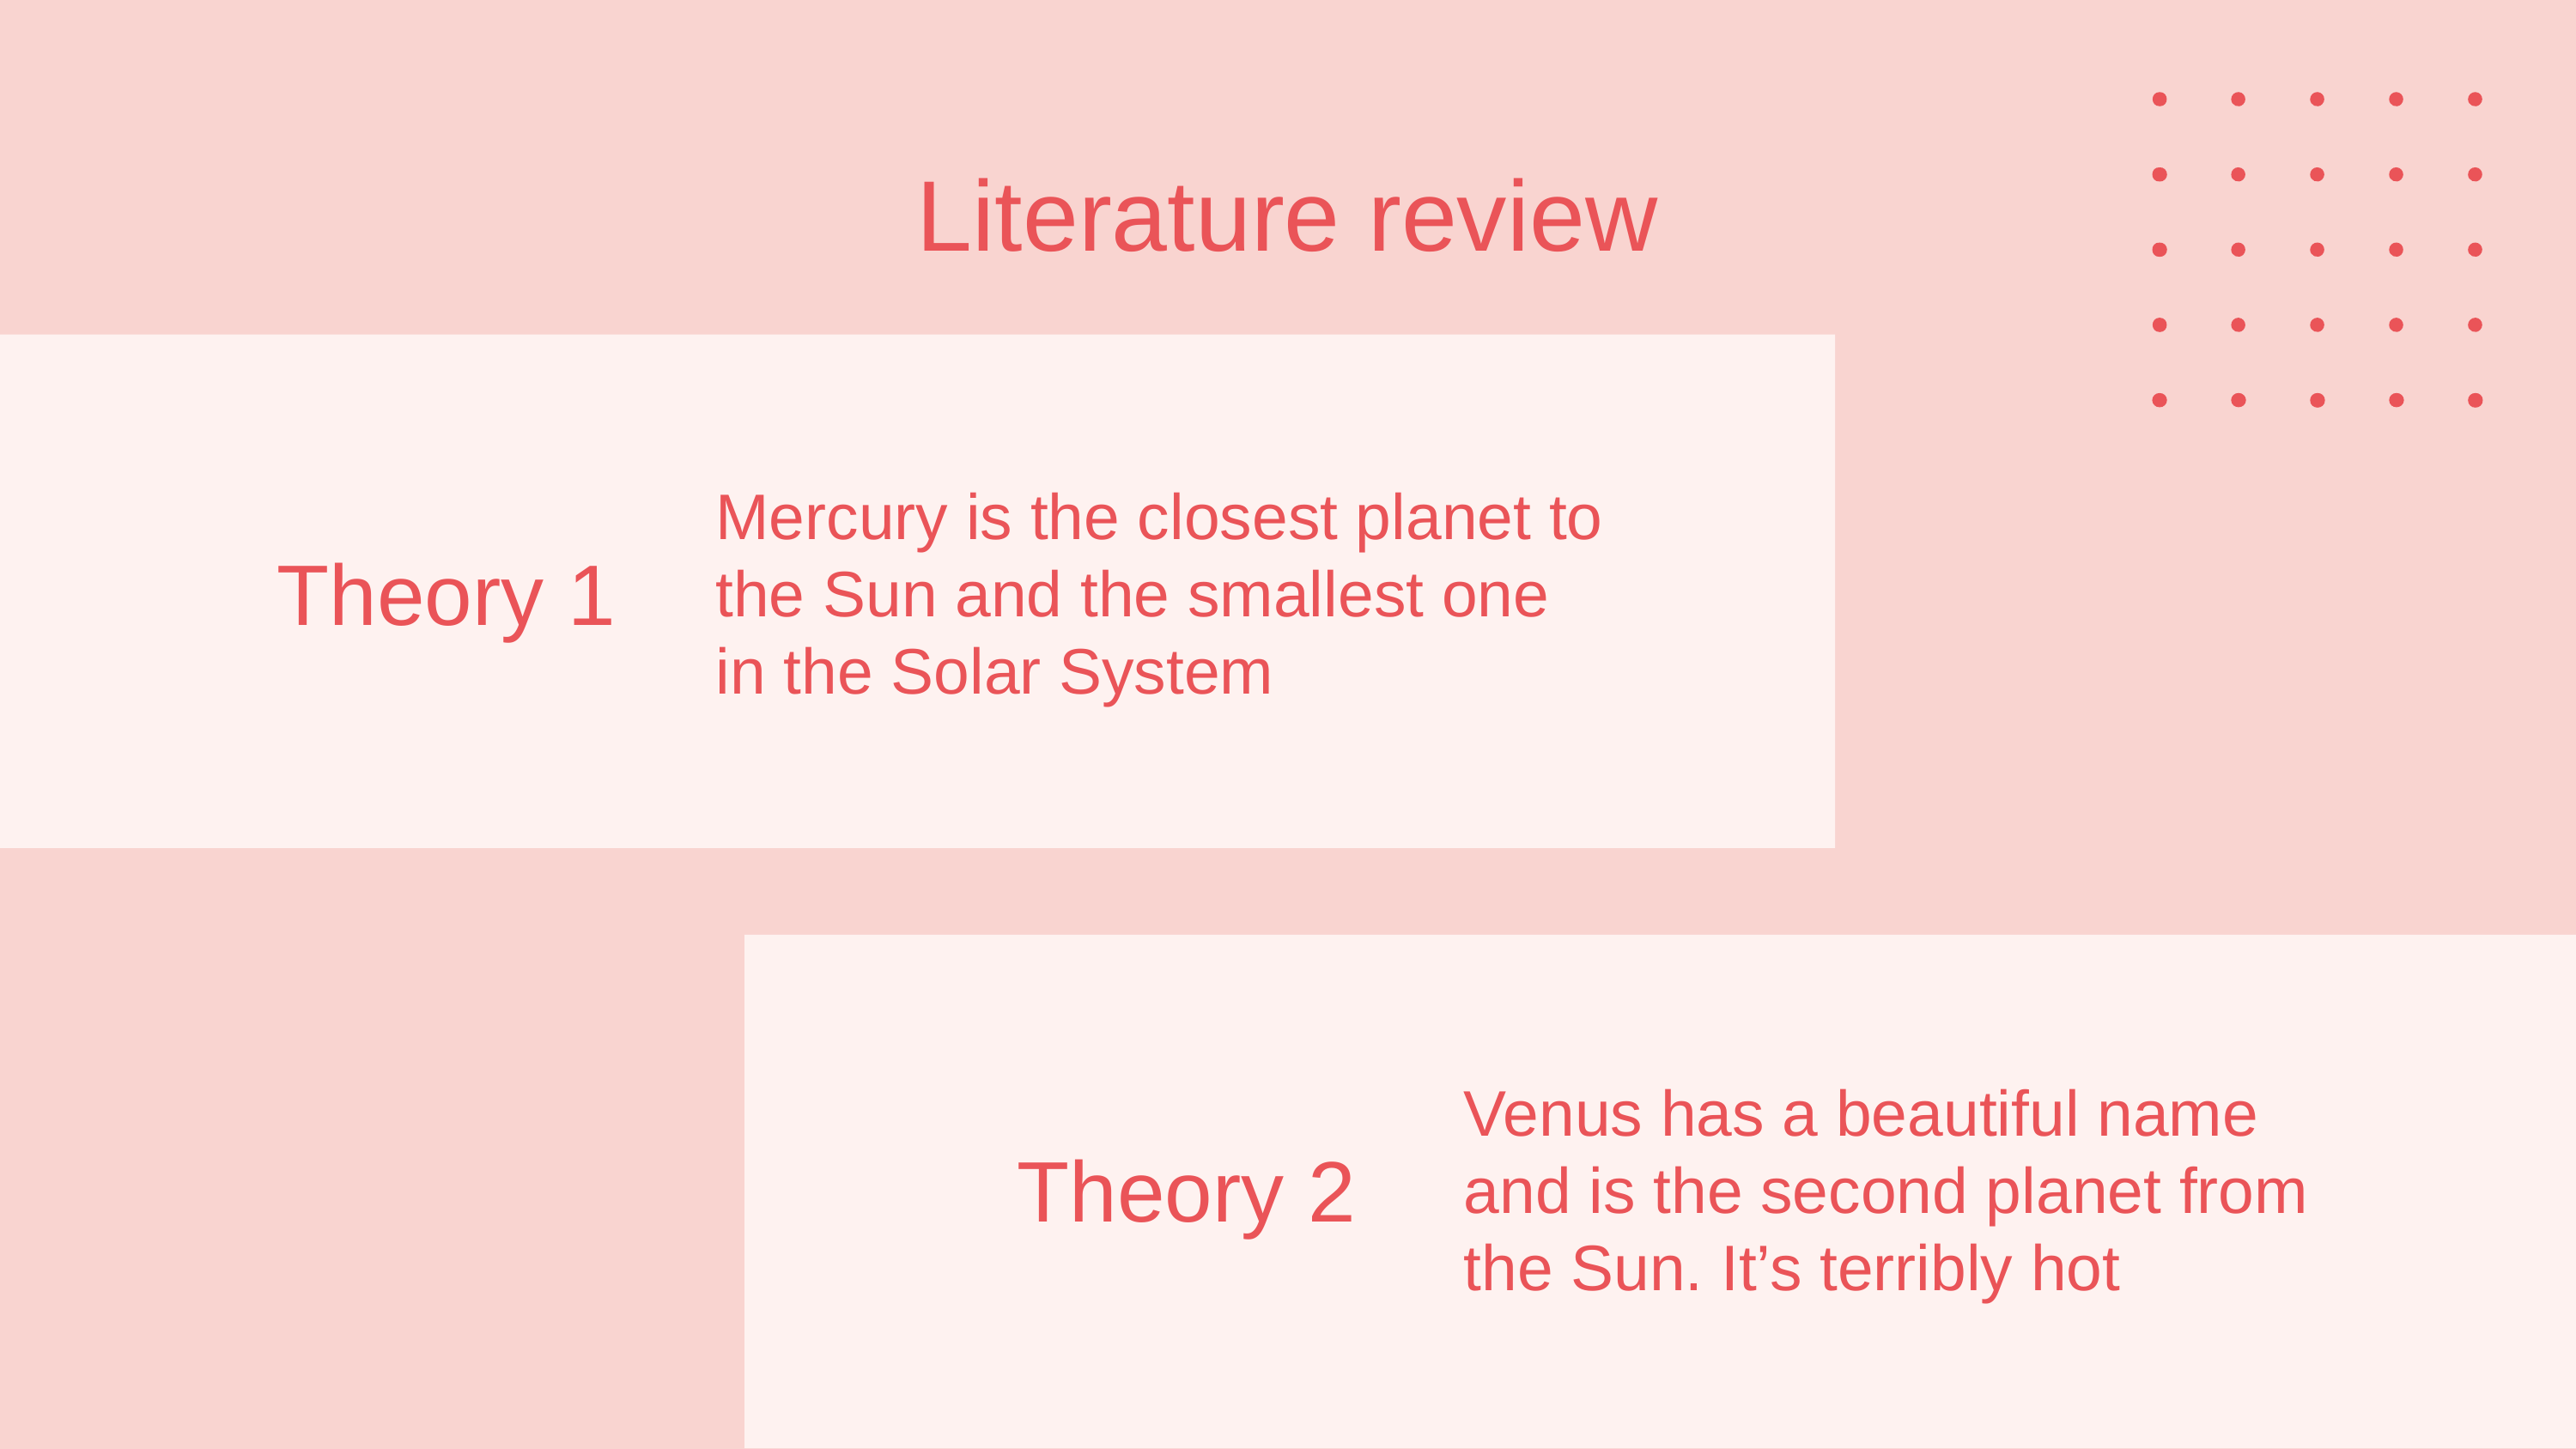

# Literature review
Theory 1
Mercury is the closest planet to the Sun and the smallest one in the Solar System
Theory 2
Venus has a beautiful name and is the second planet from the Sun. It’s terribly hot